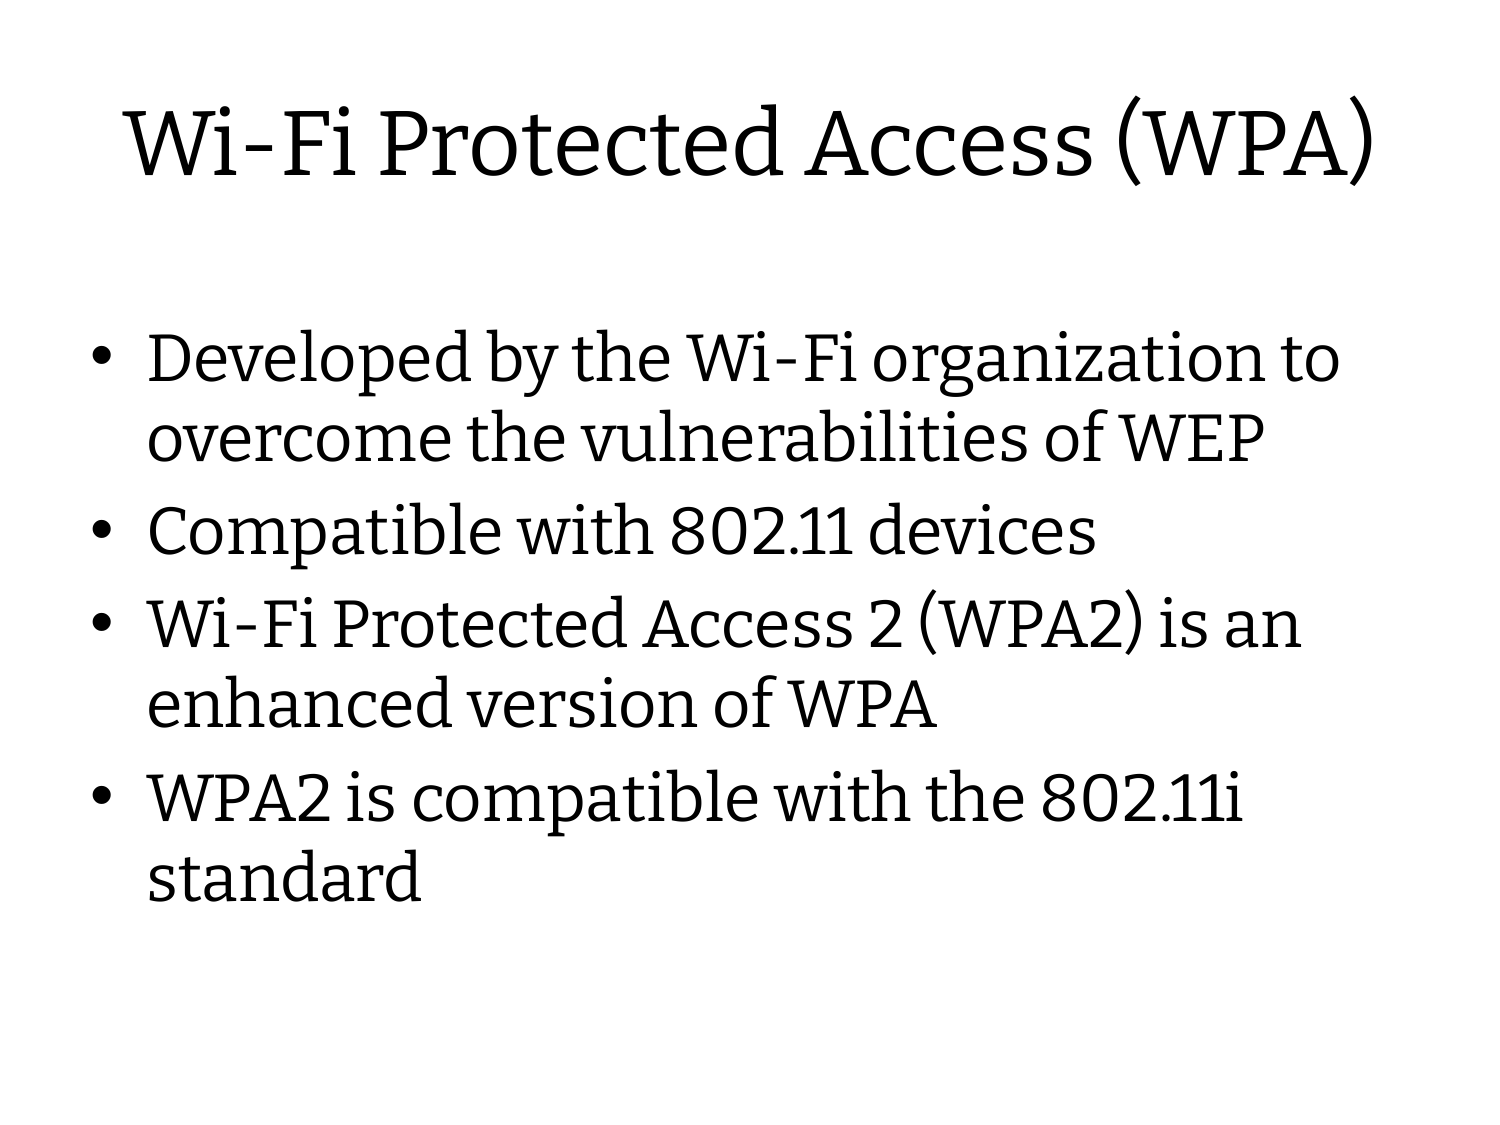

# Wi-Fi Protected Access (WPA)
Developed by the Wi-Fi organization to overcome the vulnerabilities of WEP
Compatible with 802.11 devices
Wi-Fi Protected Access 2 (WPA2) is an enhanced version of WPA
WPA2 is compatible with the 802.11i standard